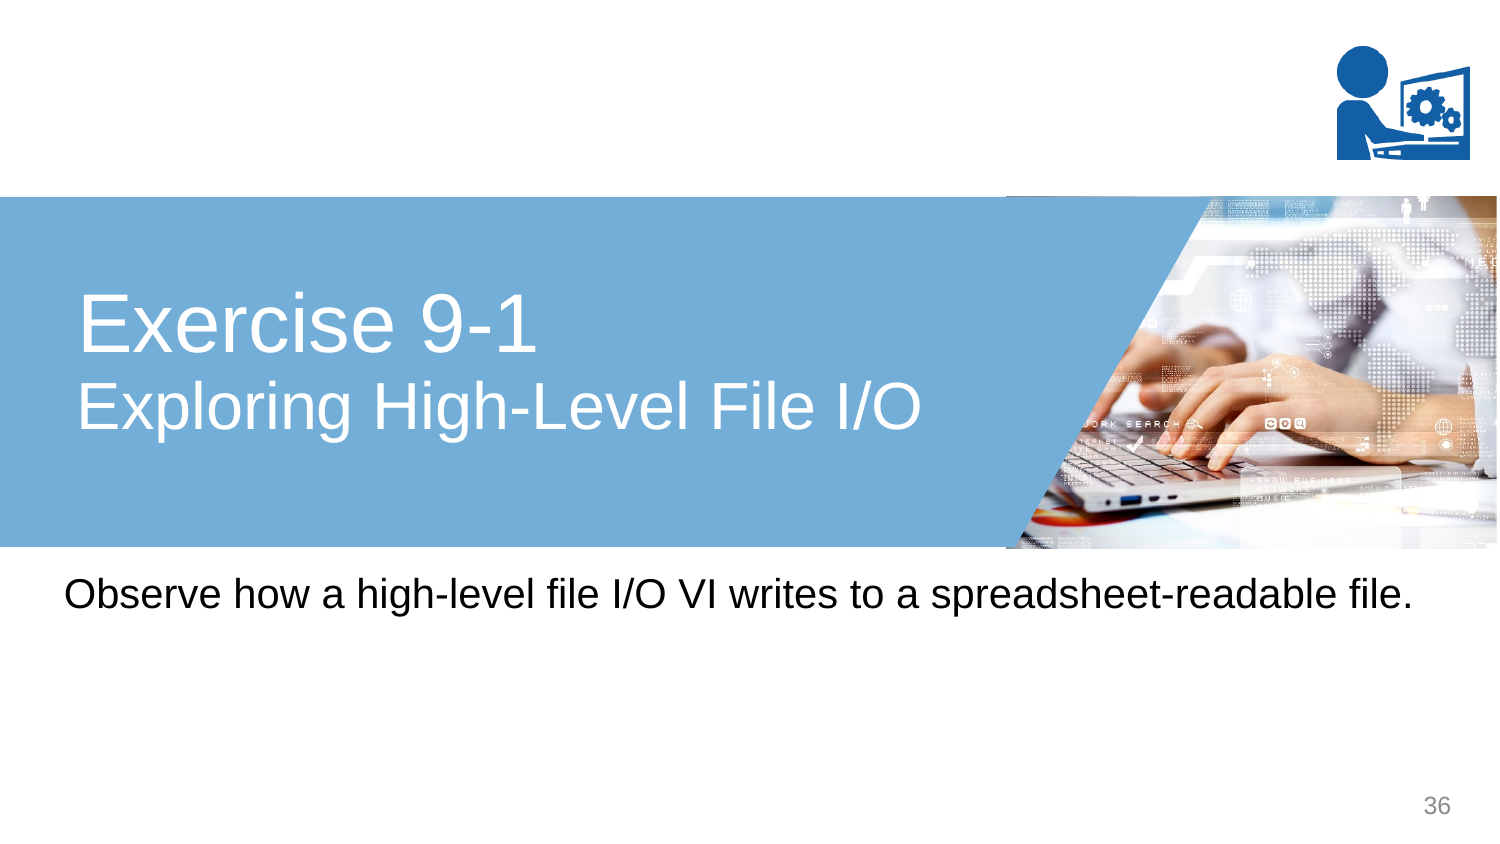

Exercise 9-1
Exploring High-Level File I/O
Observe how a high-level file I/O VI writes to a spreadsheet-readable file.
36